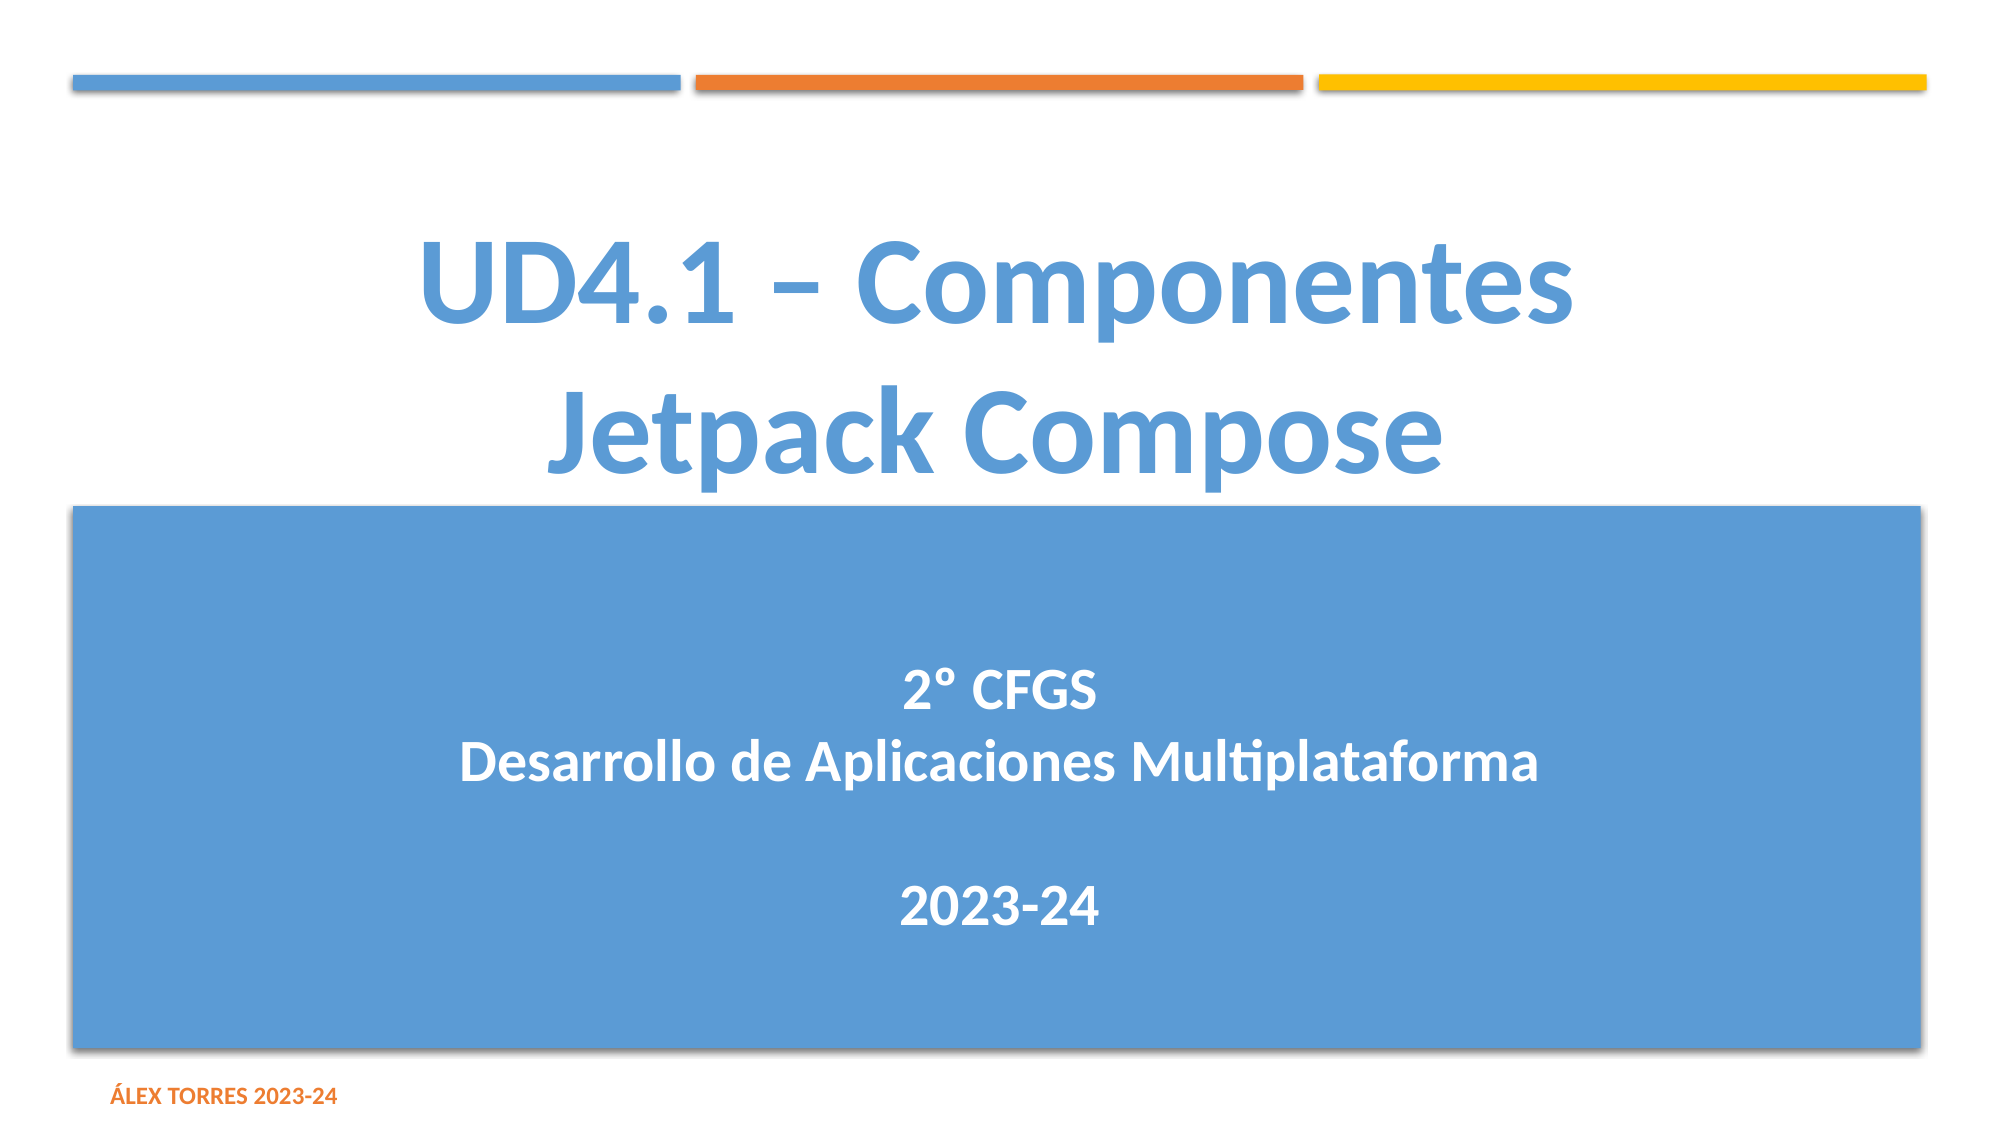

# UD4.1 – Componentes Jetpack Compose
2º CFGS
Desarrollo de Aplicaciones Multiplataforma

2023-24